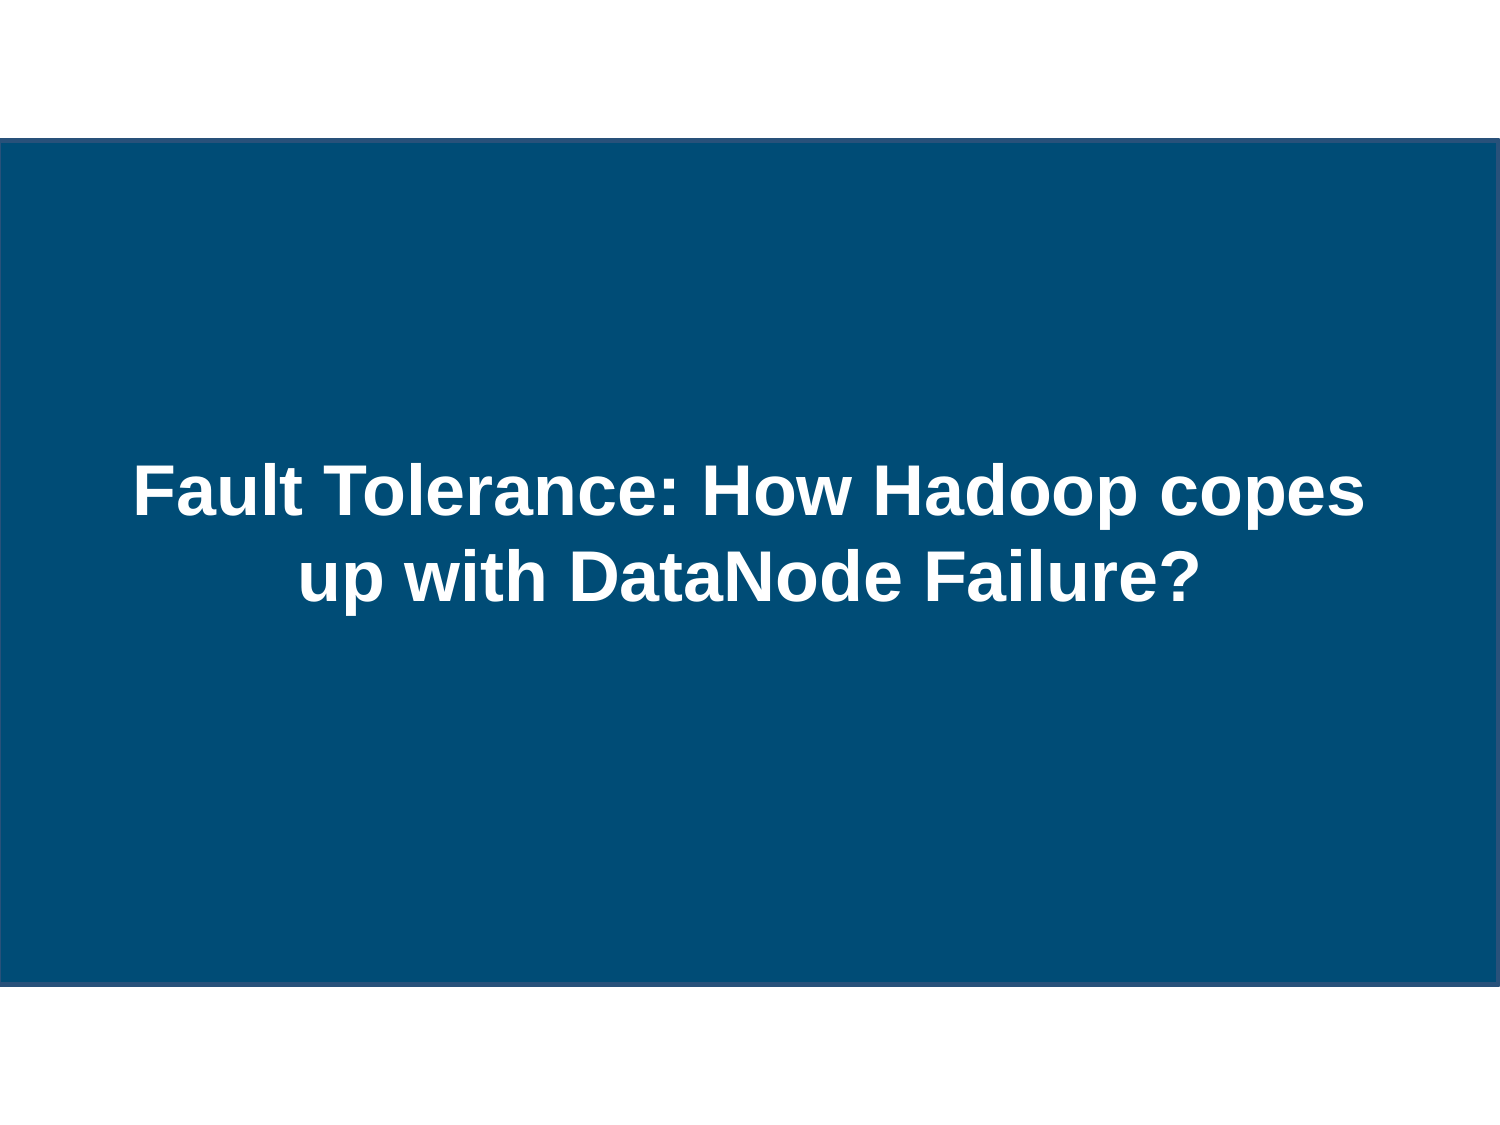

Fault Tolerance: How Hadoop copes up with DataNode Failure?